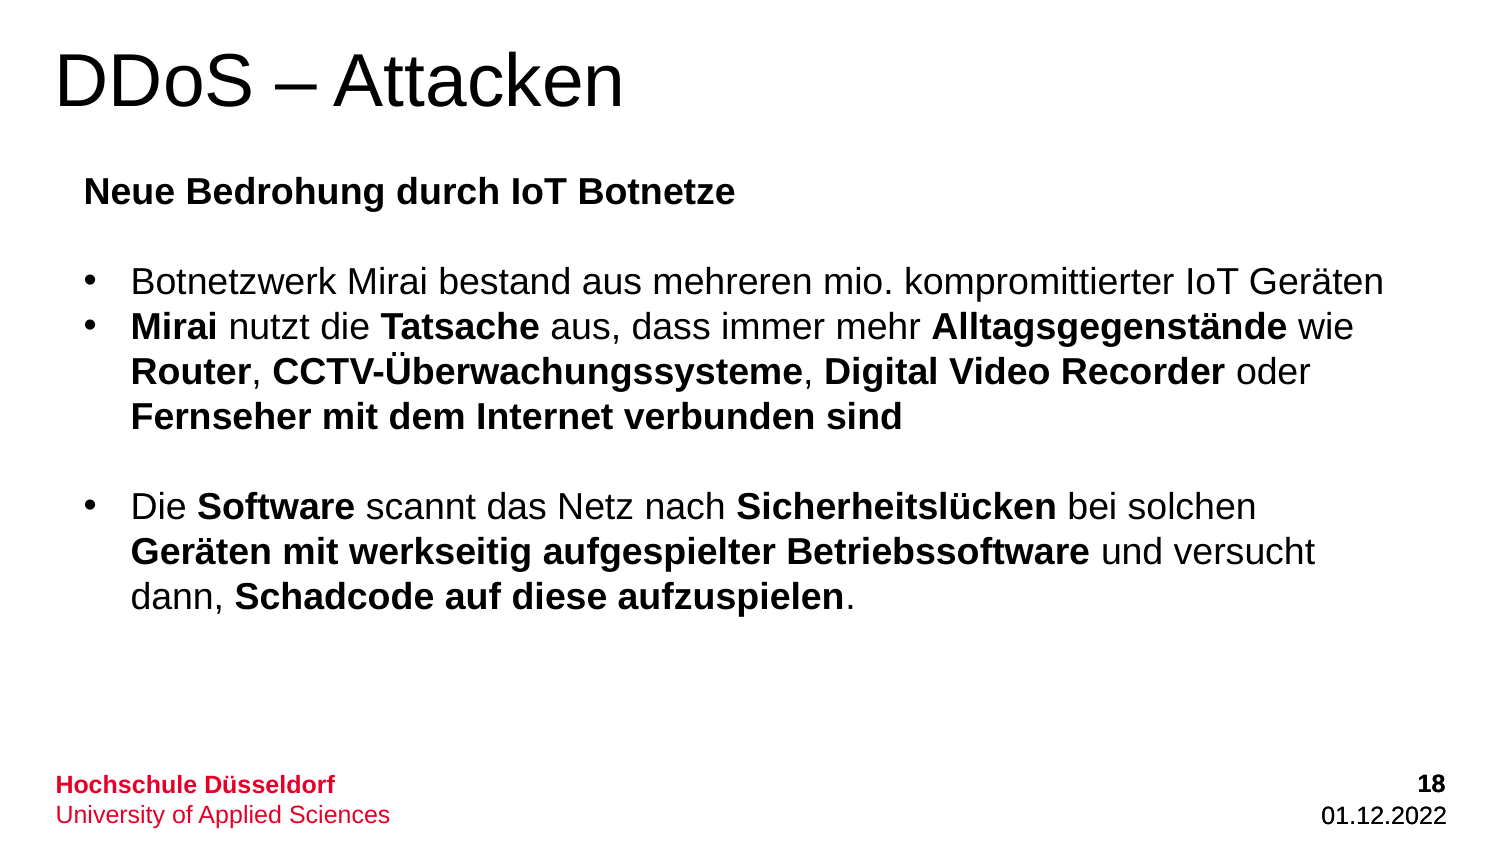

# DDoS – Attacken
Neue Bedrohung durch IoT Botnetze

Botnetzwerk Mirai bestand aus mehreren mio. kompromittierter IoT Geräten
Mirai nutzt die Tatsache aus, dass immer mehr Alltagsgegenstände wie Router, CCTV-Überwachungssysteme, Digital Video Recorder oder Fernseher mit dem Internet verbunden sind

Die Software scannt das Netz nach Sicherheitslücken bei solchen Geräten mit werkseitig aufgespielter Betriebssoftware und versucht dann, Schadcode auf diese aufzuspielen.

18

18

01.12.2022
01.12.2022